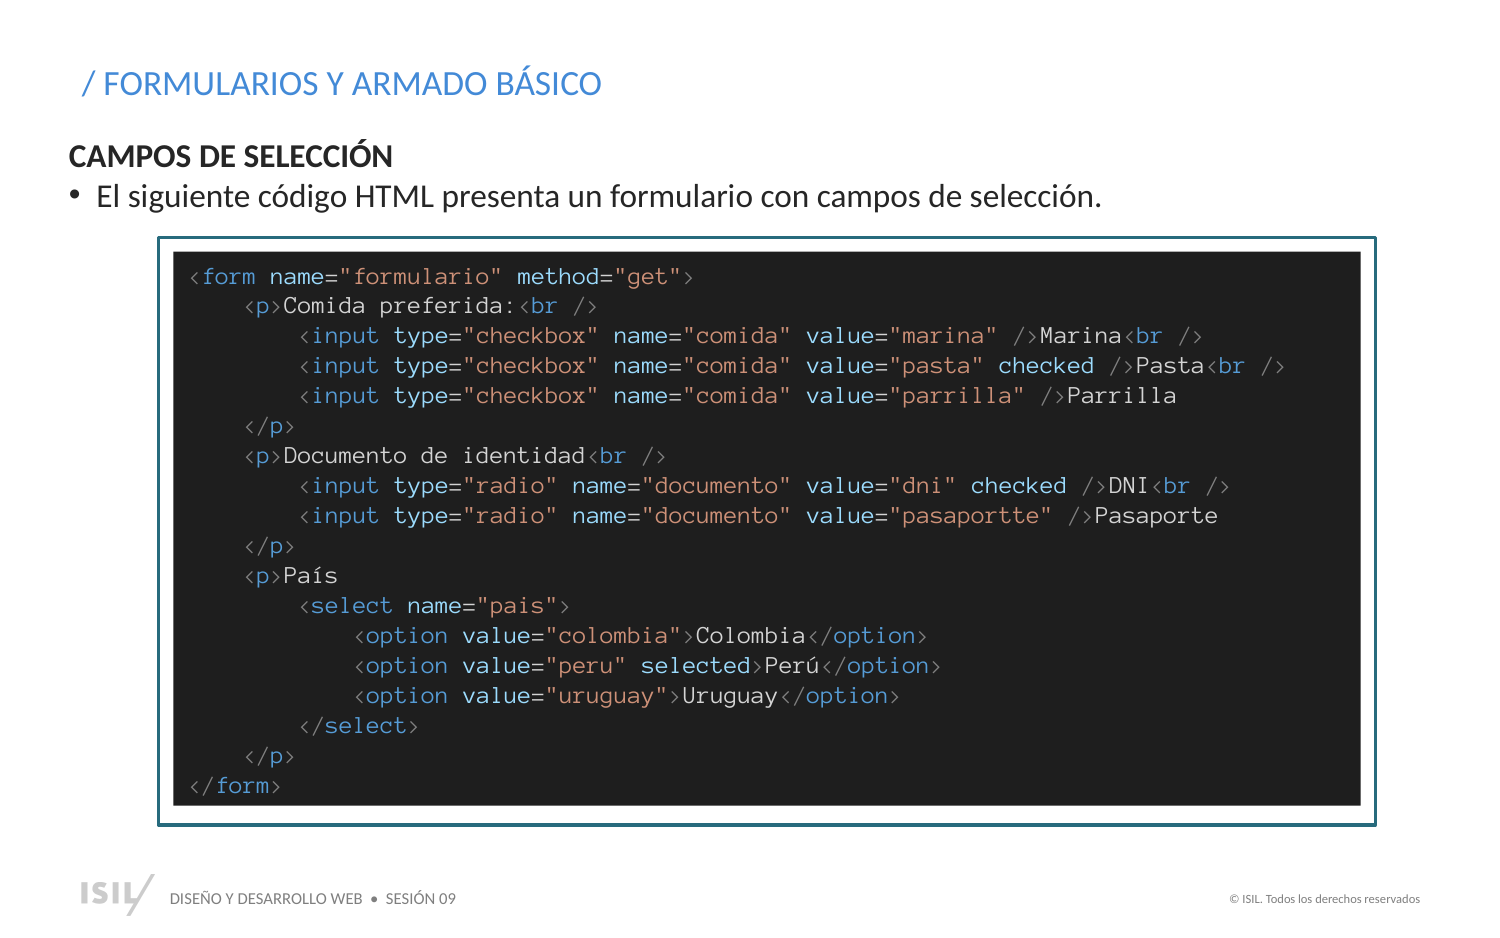

/ FORMULARIOS Y ARMADO BÁSICO
CAMPOS DE SELECCIÓN
El siguiente código HTML presenta un formulario con campos de selección.
≈¬¬¬ççç
<form name="formulario" method="get">
    <p>Comida preferida:<br />
        <input type="checkbox" name="comida" value="marina" />Marina<br />
        <input type="checkbox" name="comida" value="pasta" checked />Pasta<br />
        <input type="checkbox" name="comida" value="parrilla" />Parrilla
    </p>
    <p>Documento de identidad<br />
        <input type="radio" name="documento" value="dni" checked />DNI<br />
        <input type="radio" name="documento" value="pasaportte" />Pasaporte
    </p>
    <p>País
        <select name="pais">
            <option value="colombia">Colombia</option>
            <option value="peru" selected>Perú</option>
            <option value="uruguay">Uruguay</option>
        </select>
    </p>
</form>